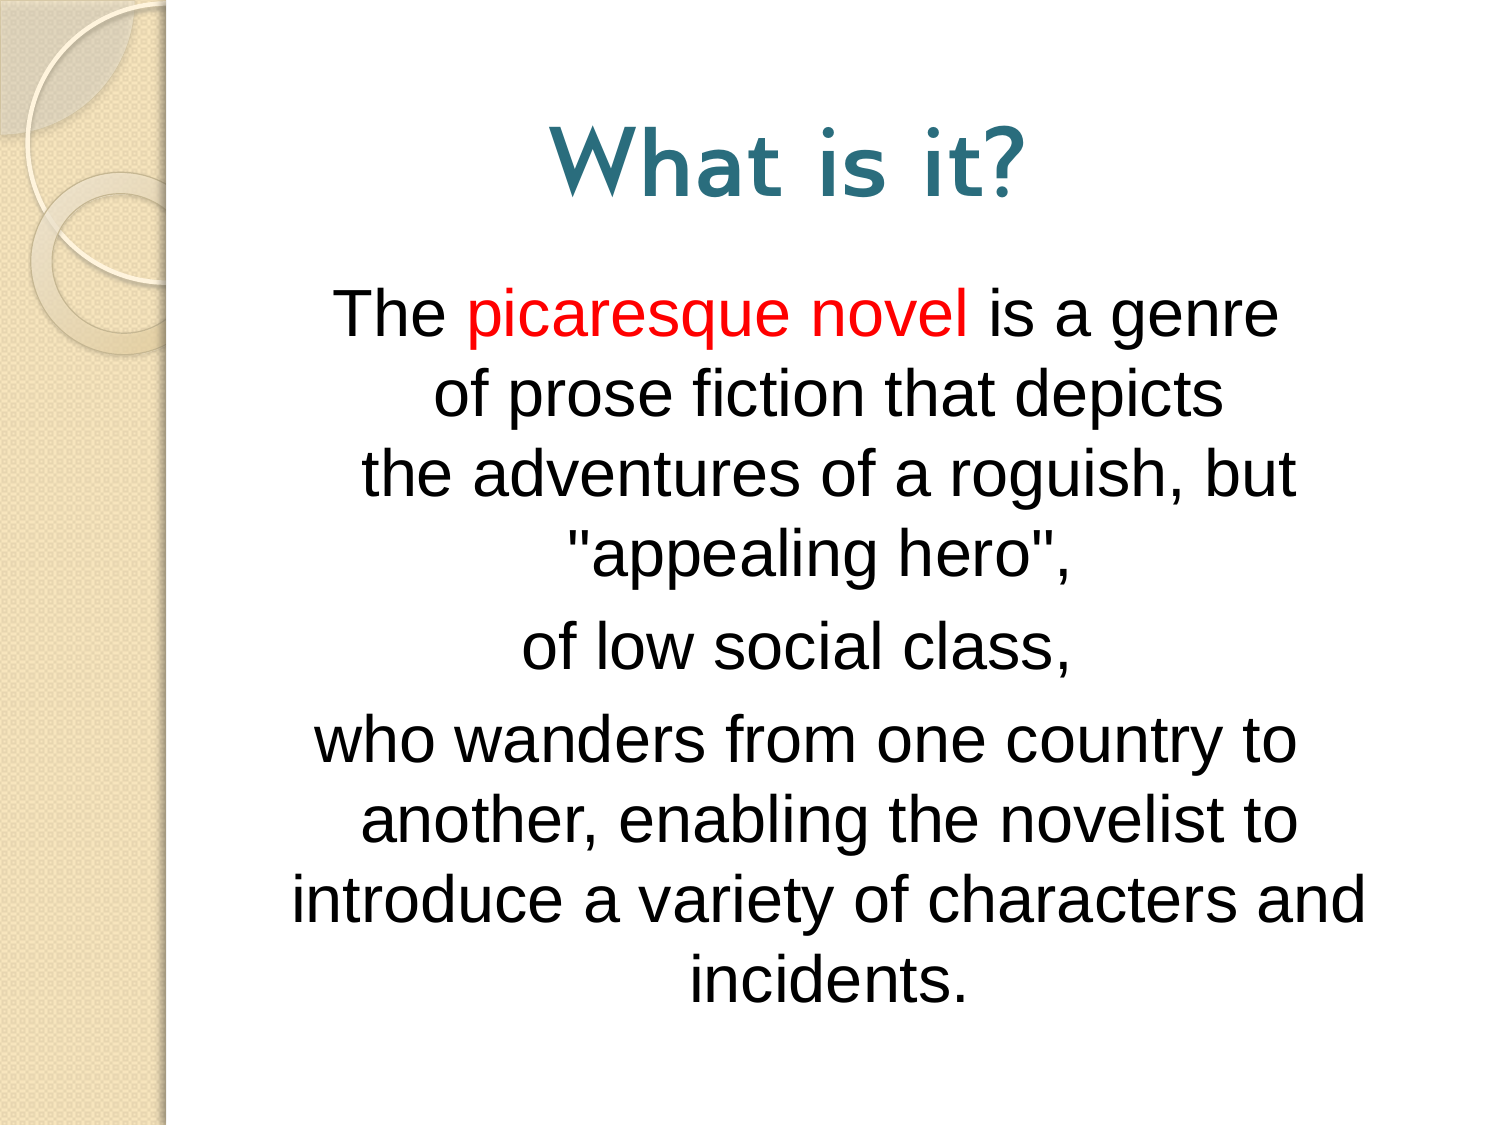

# What is it?
The picaresque novel is a genre of prose fiction that depicts the adventures of a roguish, but "appealing hero",
of low social class,
who wanders from one country to another, enabling the novelist to introduce a variety of characters and incidents.